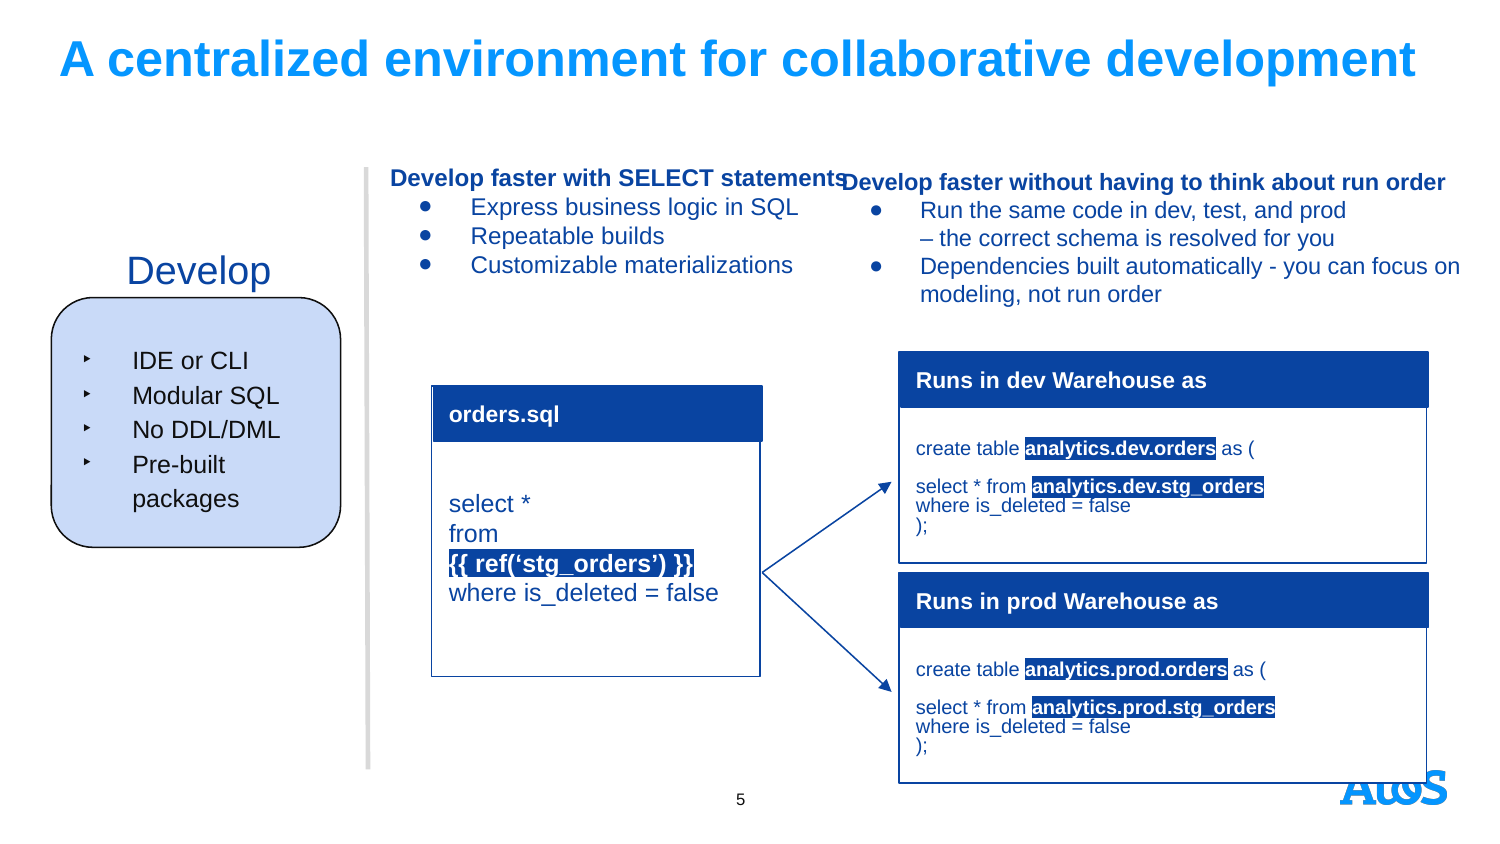

A centralized environment for collaborative development
Develop faster with SELECT statements
Express business logic in SQL
Repeatable builds
Customizable materializations

Develop faster without having to think about run order
Run the same code in dev, test, and prod
– the correct schema is resolved for you
Dependencies built automatically - you can focus on modeling, not run order
Develop

IDE or CLI
Modular SQL
No DDL/DML
Pre-built packages

IDE or CLI
Modular SQL
No DDL/DML
Pre-built packages
Runs in dev Warehouse as

create table analytics.dev.orders as (

select * from analytics.dev.stg_orders
where is_deleted = false
);

orders.sql
select *
from {{ ref(‘stg_orders’) }}
where is_deleted = false
Runs in prod Warehouse as

create table analytics.prod.orders as (

select * from analytics.prod.stg_orders
where is_deleted = false
);